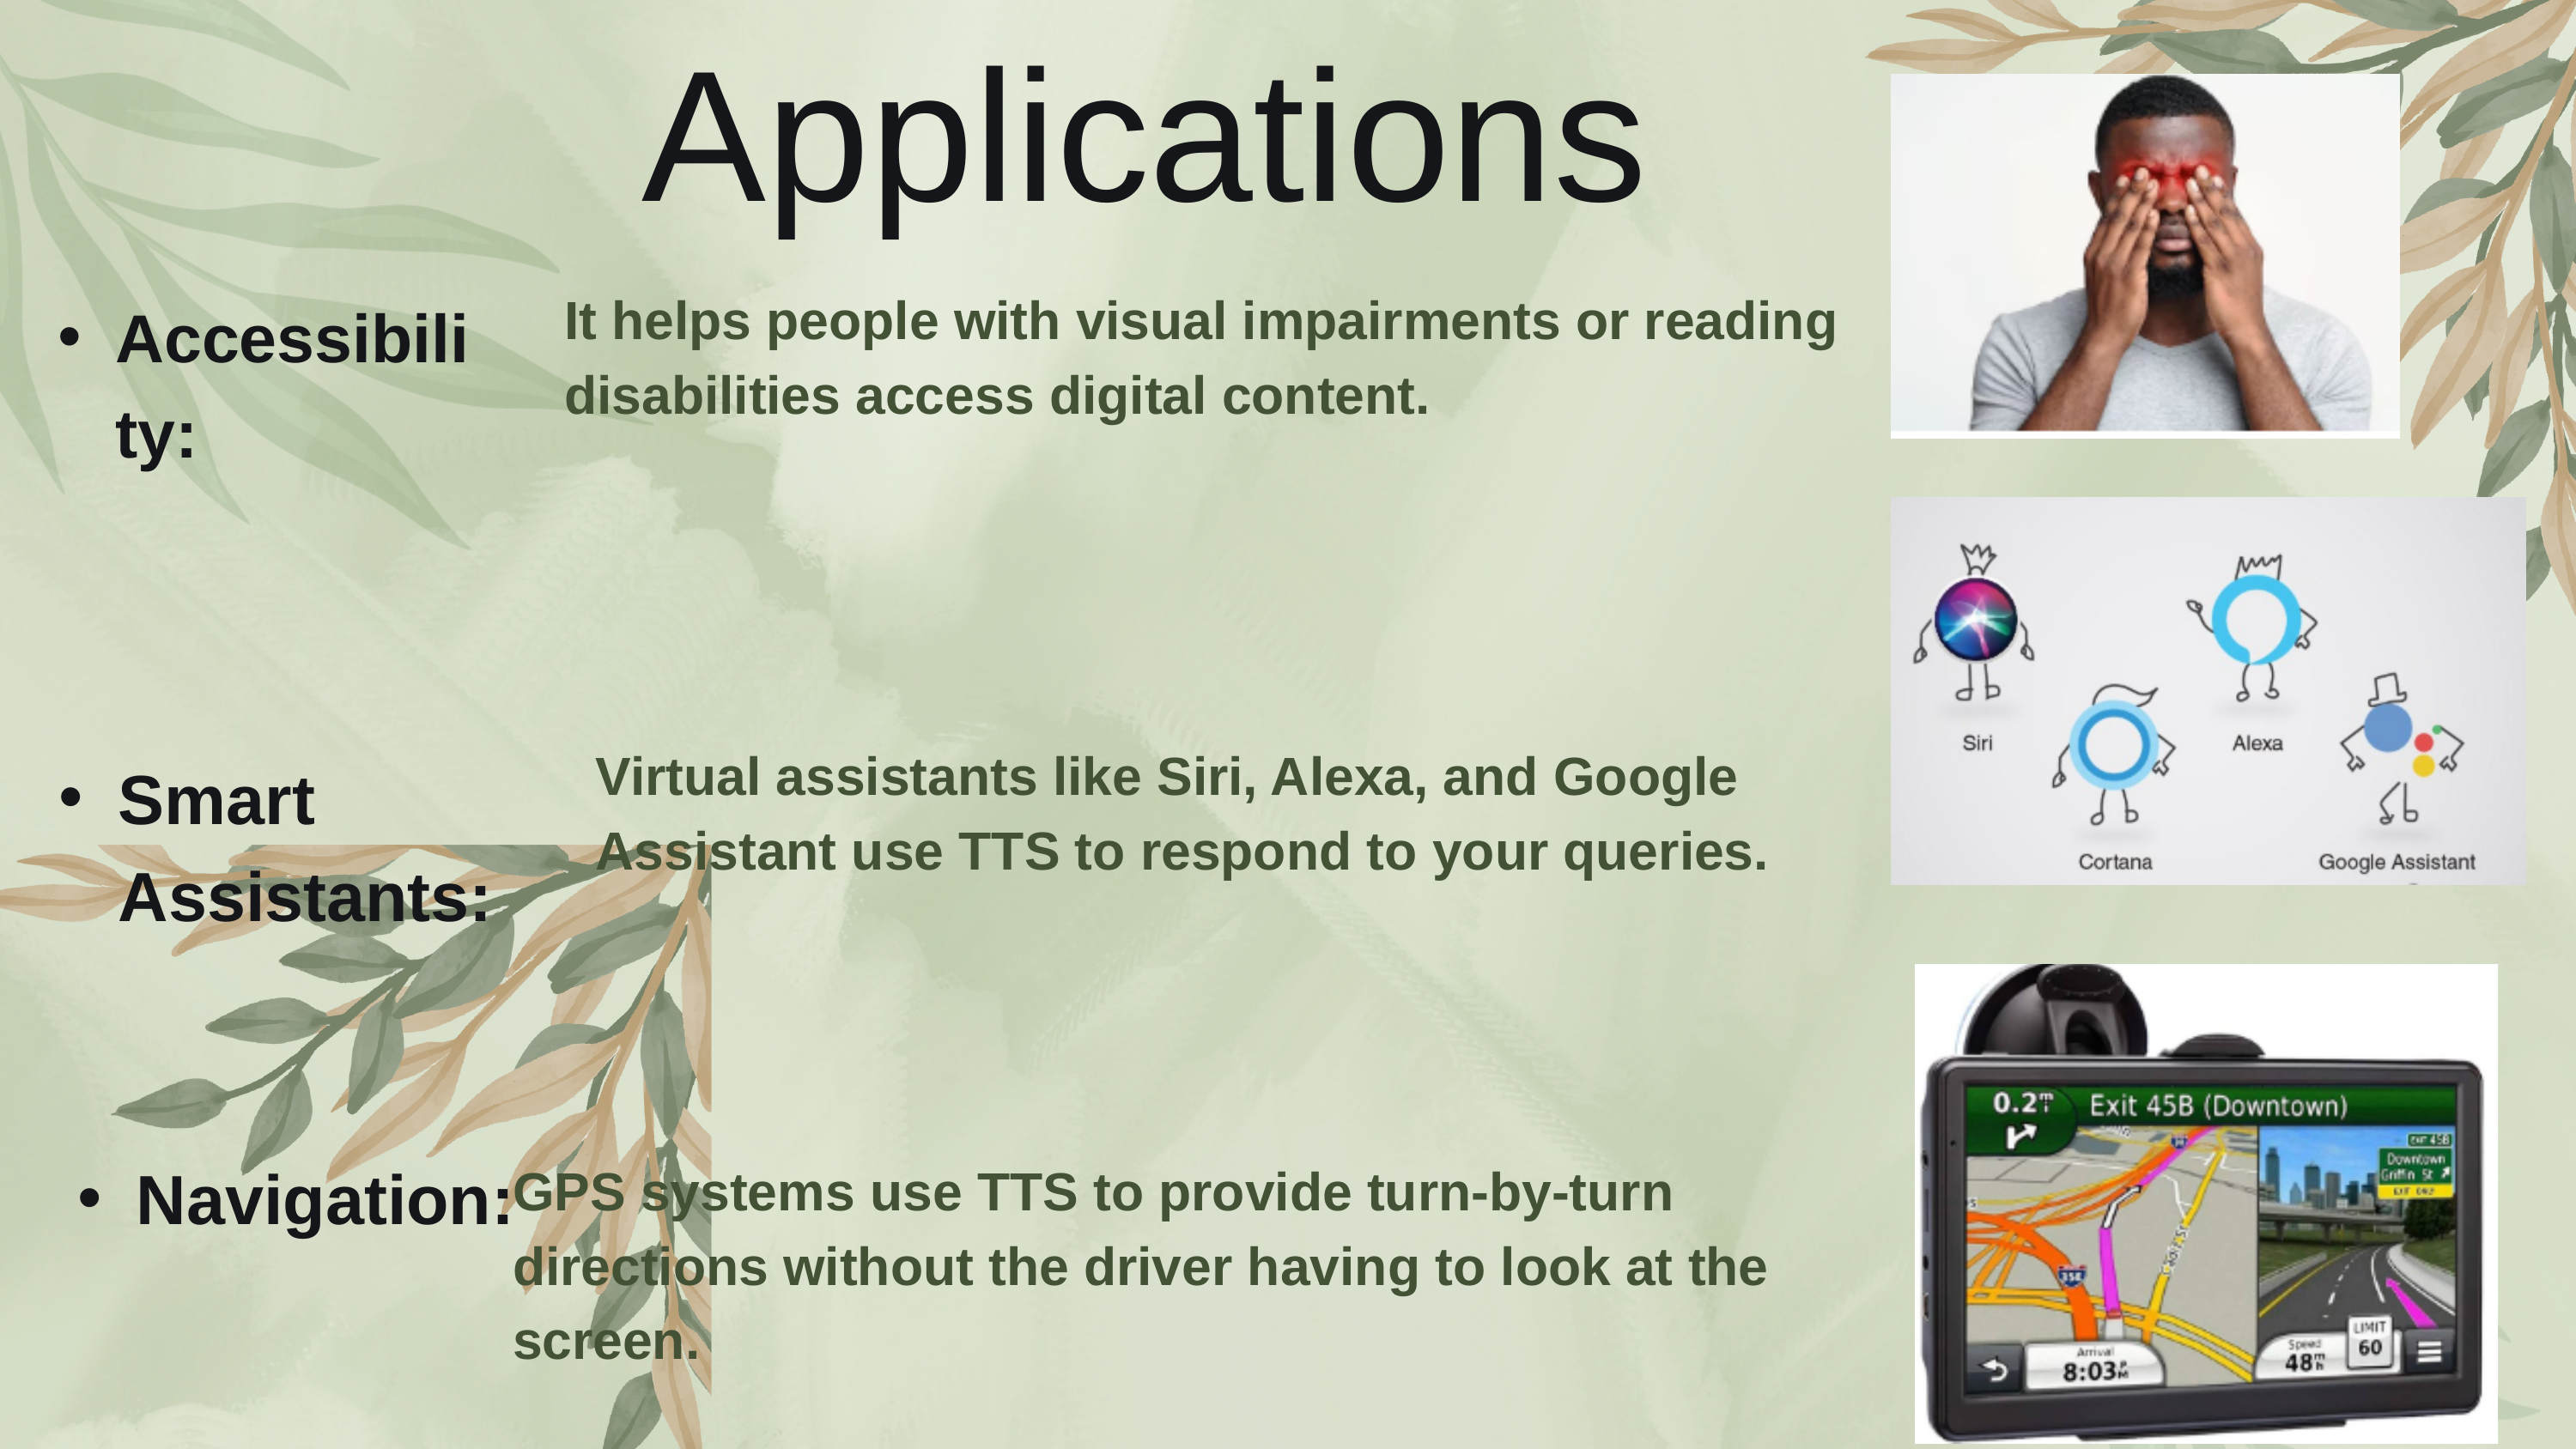

Applications

It helps people with visual impairments or reading disabilities access digital content.

Accessibility:

Virtual assistants like Siri, Alexa, and Google Assistant use TTS to respond to your queries.
Smart Assistants:

Navigation:
GPS systems use TTS to provide turn-by-turn directions without the driver having to look at the screen.